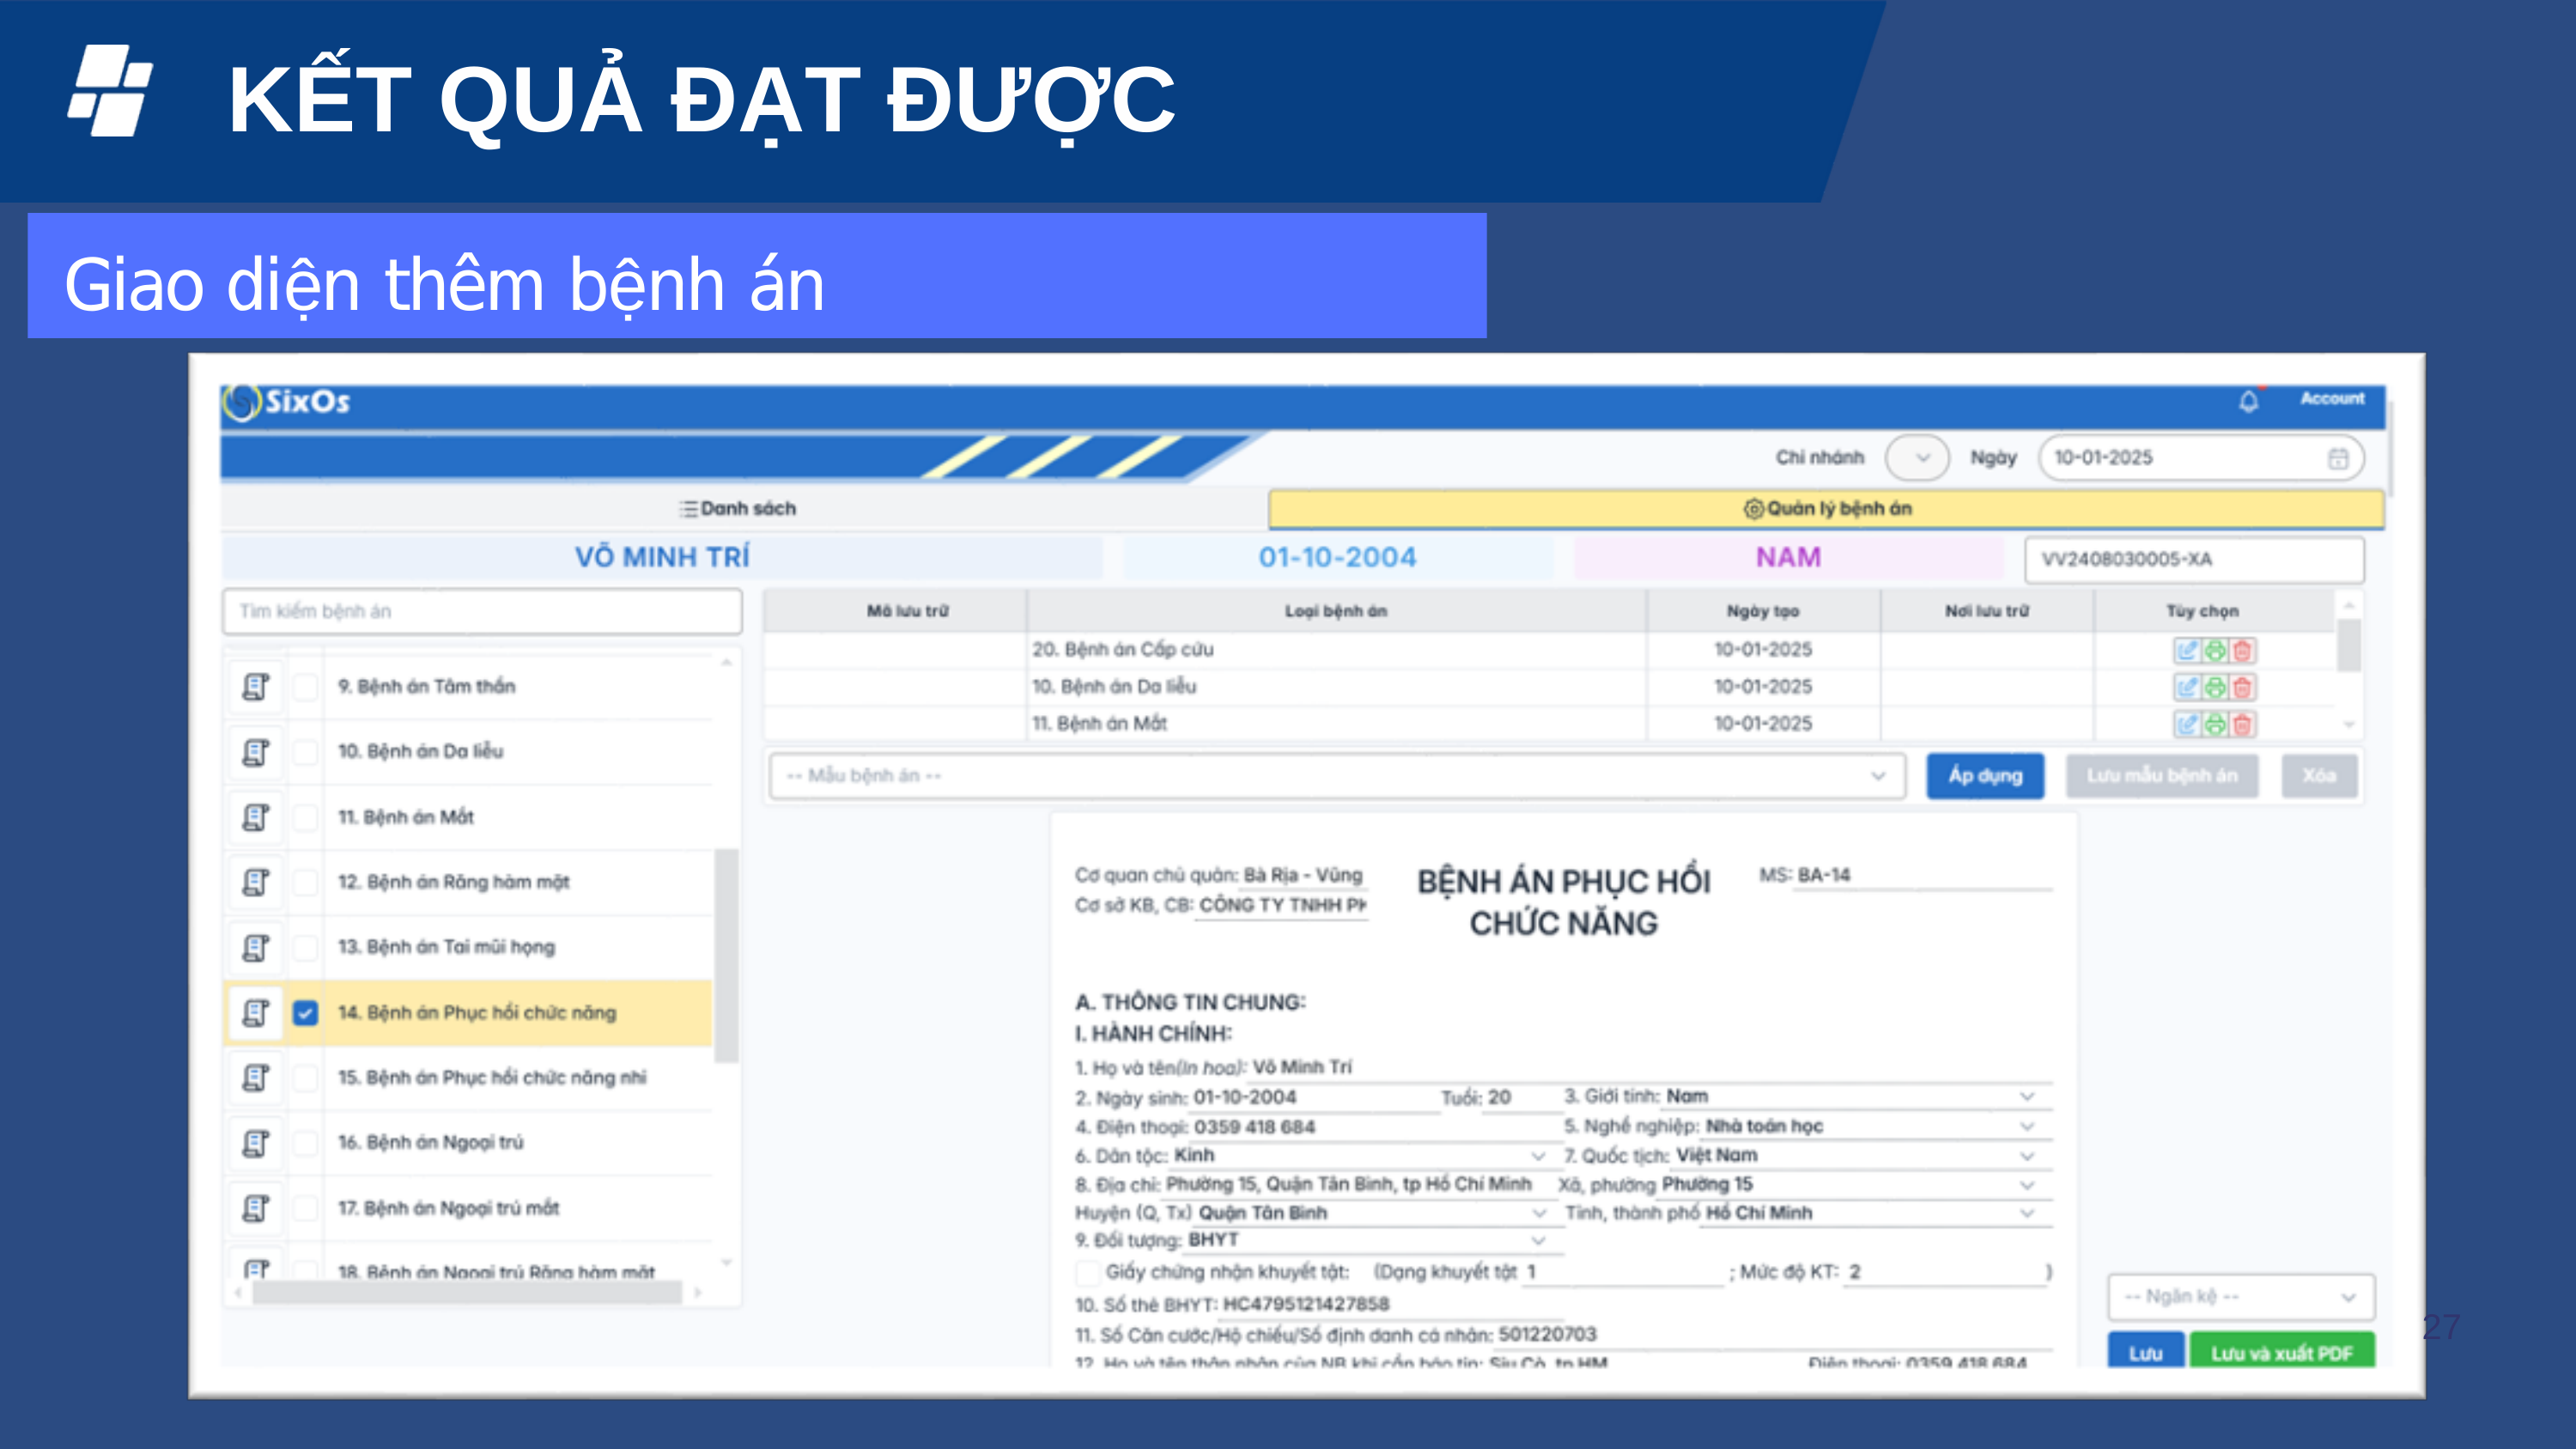

KẾT QUẢ ĐẠT ĐƯỢC

Giao diện thêm bệnh án

27